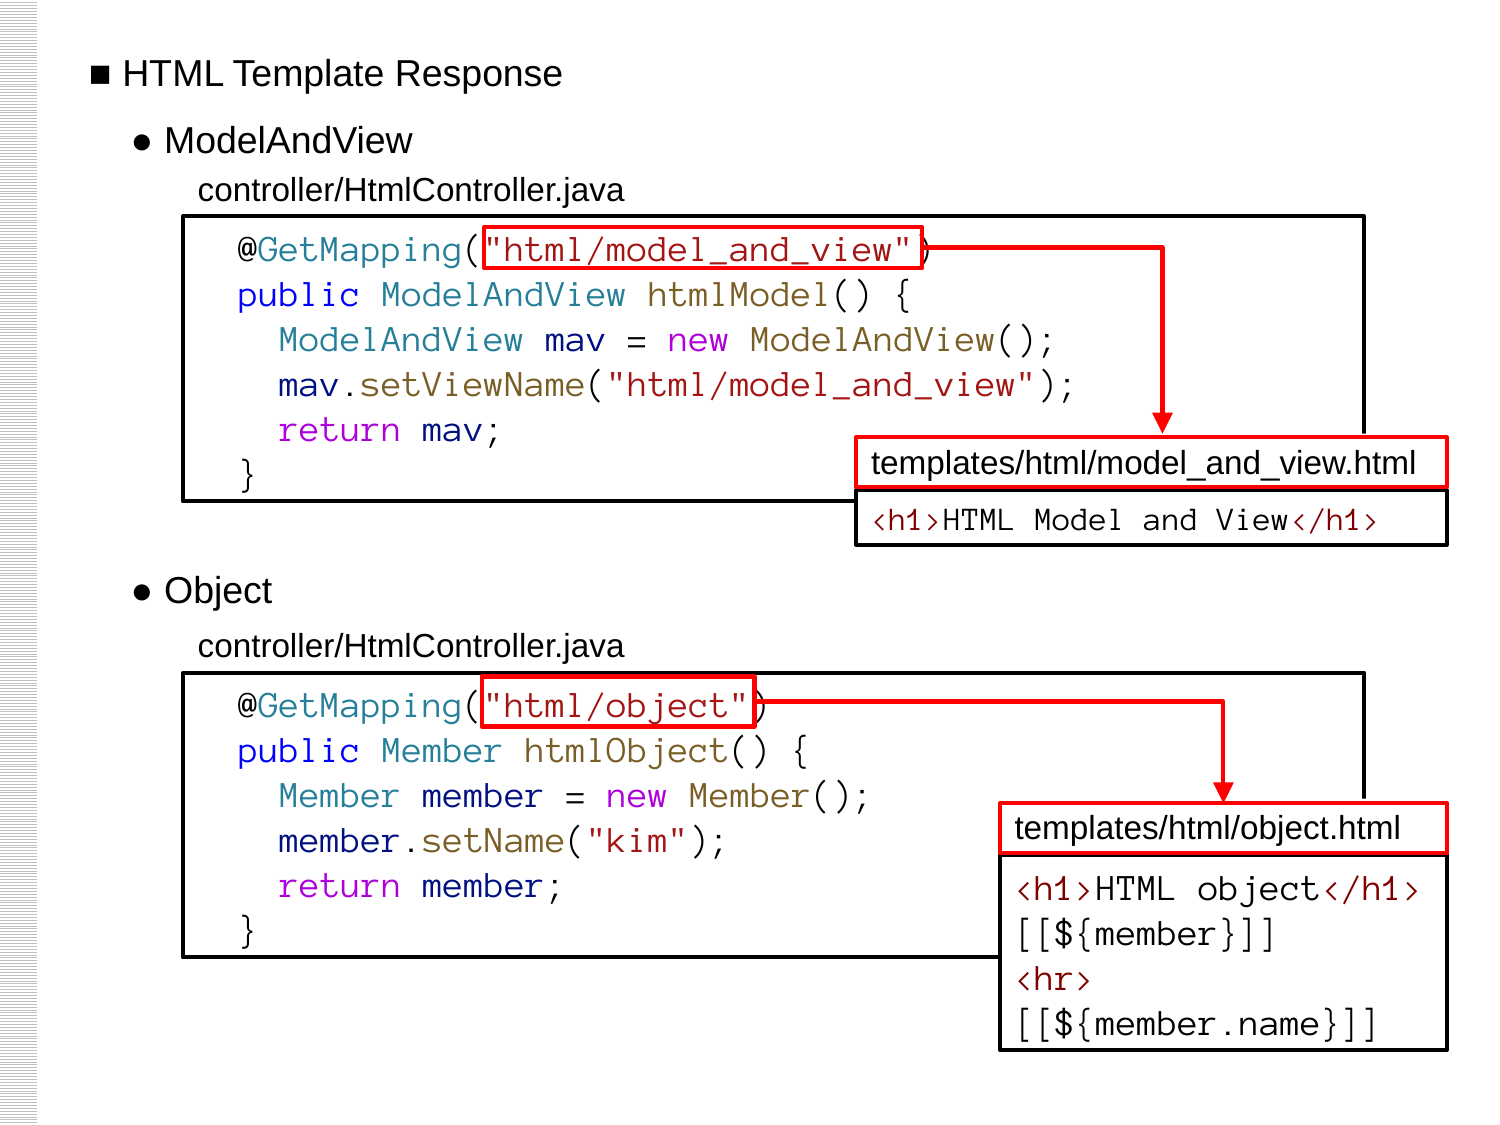

■ HTML Template Response
    ● ModelAndView

    ● Object
controller/HtmlController.java
  @GetMapping("html/model_and_view")
  public ModelAndView htmlModel() {
    ModelAndView mav = new ModelAndView();
    mav.setViewName("html/model_and_view");
    return mav;
  }

templates/html/model_and_view.html

<h1>HTML Model and View</h1>
controller/HtmlController.java
  @GetMapping("html/object")
  public Member htmlObject() {
    Member member = new Member();
    member.setName("kim");
    return member;
  }

templates/html/object.html

<h1>HTML object</h1>
[[${member}]]
<hr>
[[${member.name}]]